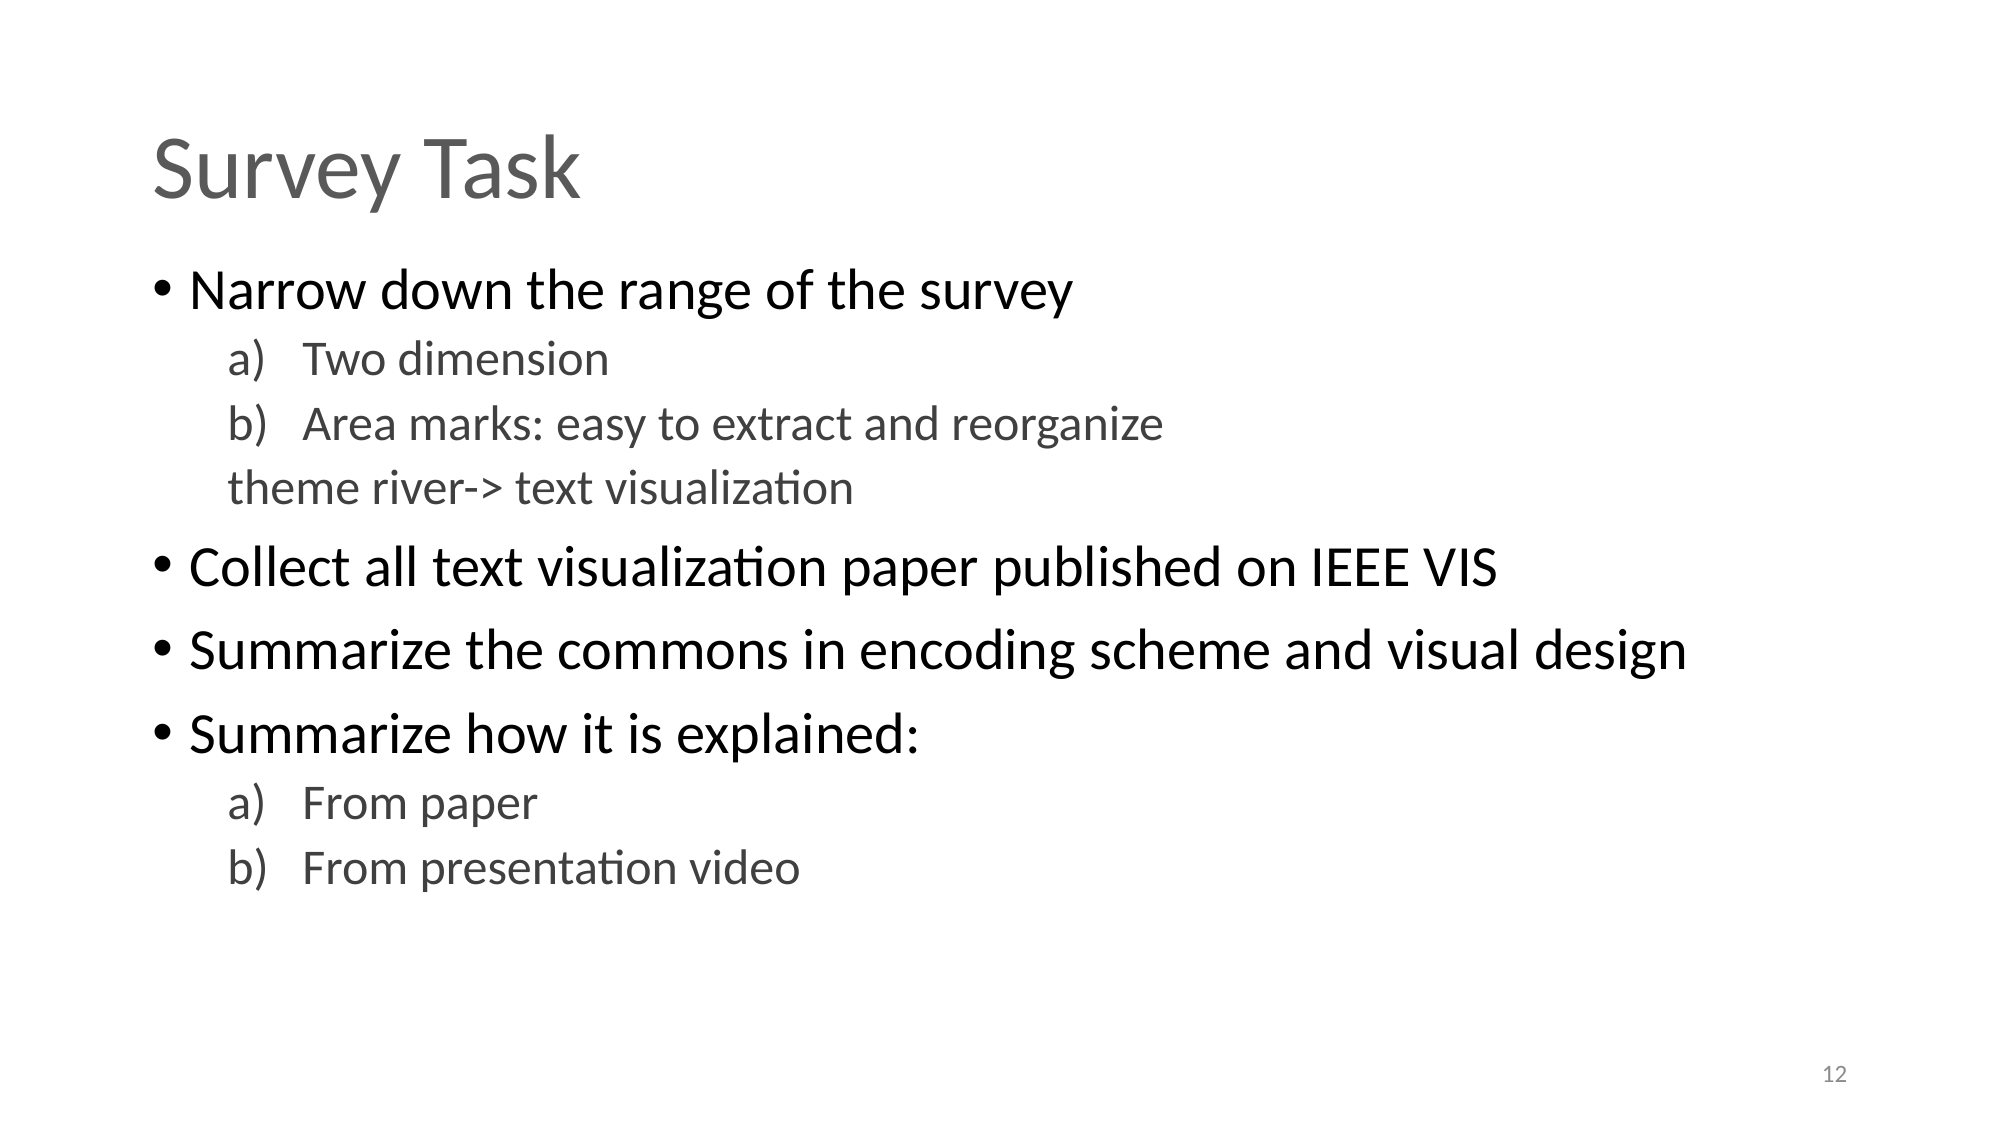

# Survey Task
Narrow down the range of the survey
Two dimension
Area marks: easy to extract and reorganize
theme river-> text visualization
Collect all text visualization paper published on IEEE VIS
Summarize the commons in encoding scheme and visual design
Summarize how it is explained:
From paper
From presentation video

12